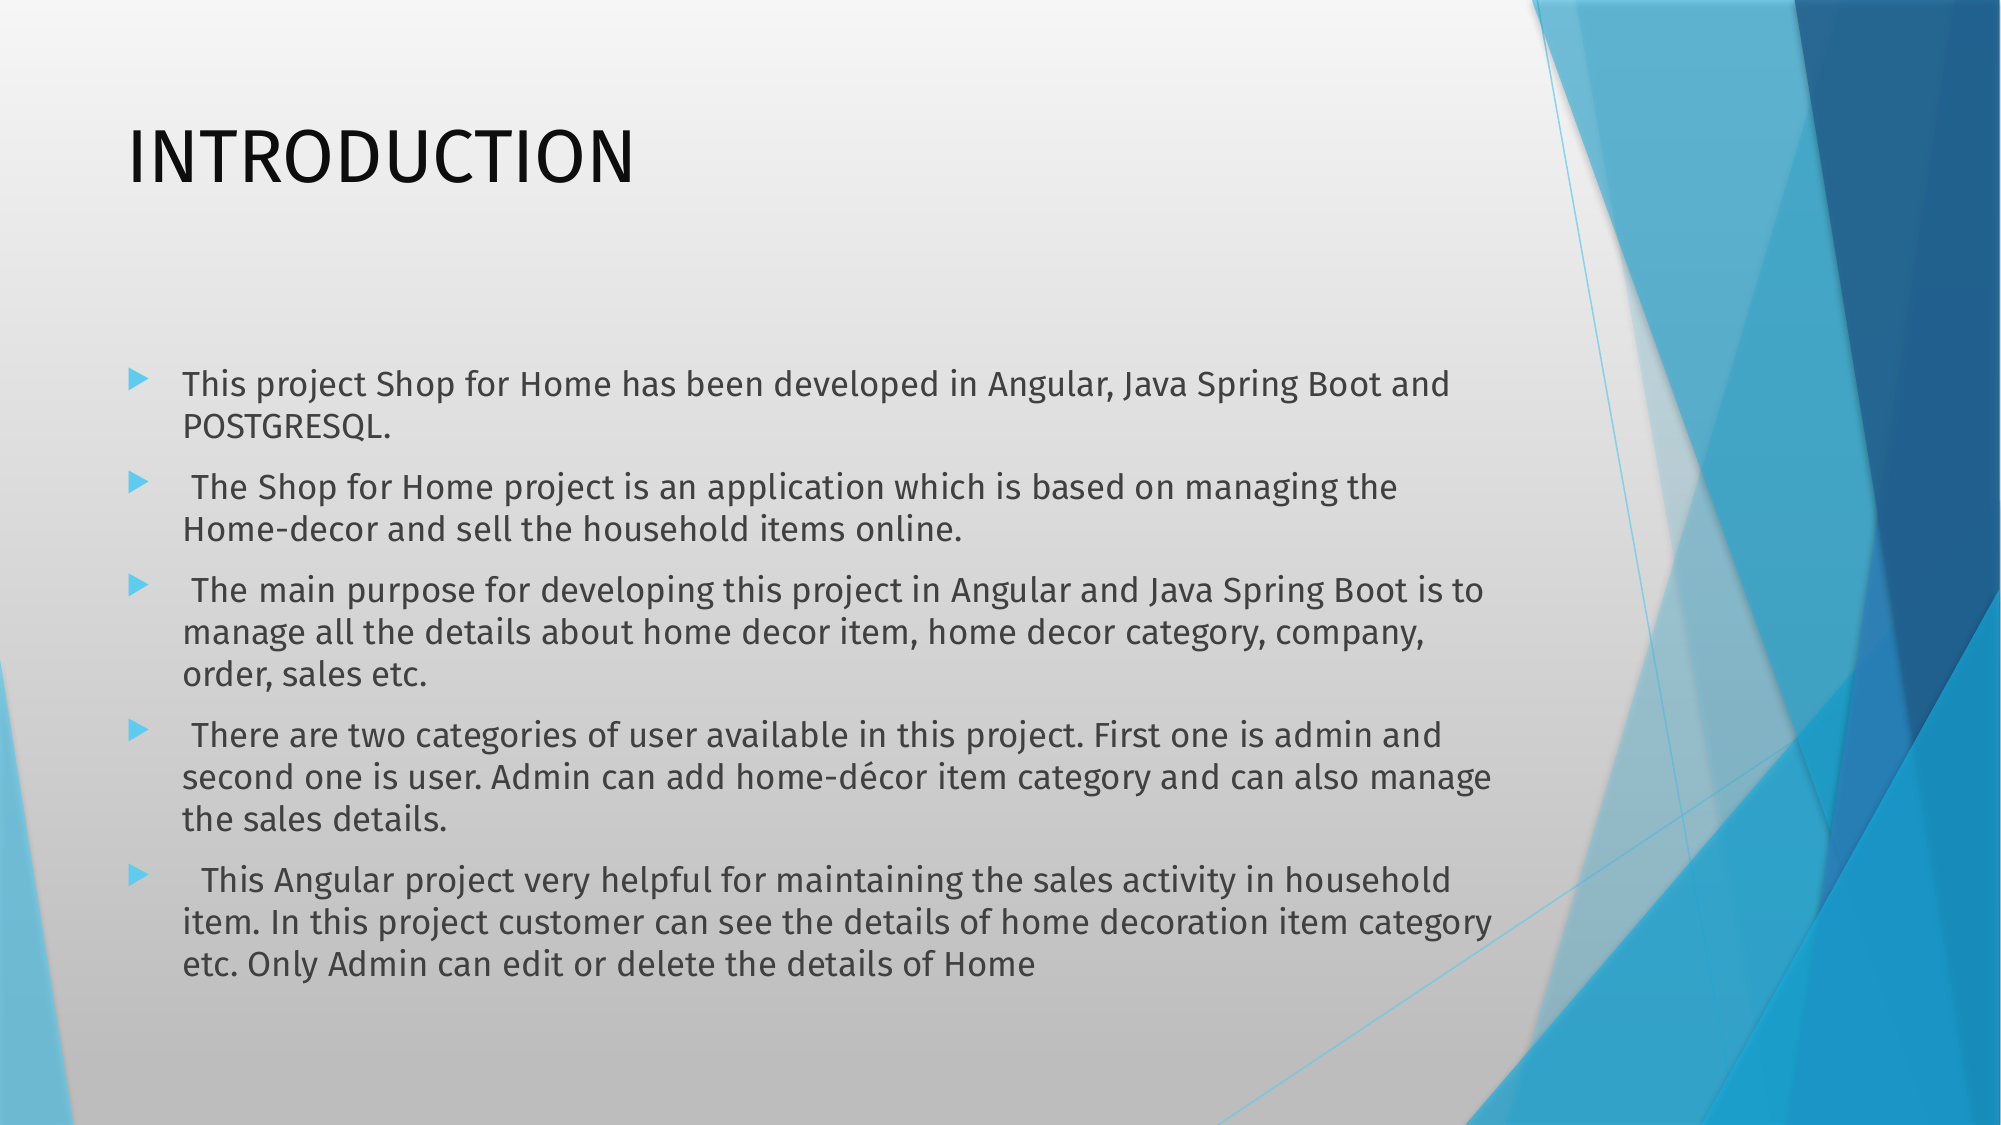

# INTRODUCTION
This project Shop for Home has been developed in Angular, Java Spring Boot and POSTGRESQL.
 The Shop for Home project is an application which is based on managing the Home-decor and sell the household items online.
 The main purpose for developing this project in Angular and Java Spring Boot is to manage all the details about home decor item, home decor category, company, order, sales etc.
 There are two categories of user available in this project. First one is admin and second one is user. Admin can add home-décor item category and can also manage the sales details.
  This Angular project very helpful for maintaining the sales activity in household item. In this project customer can see the details of home decoration item category etc. Only Admin can edit or delete the details of Home